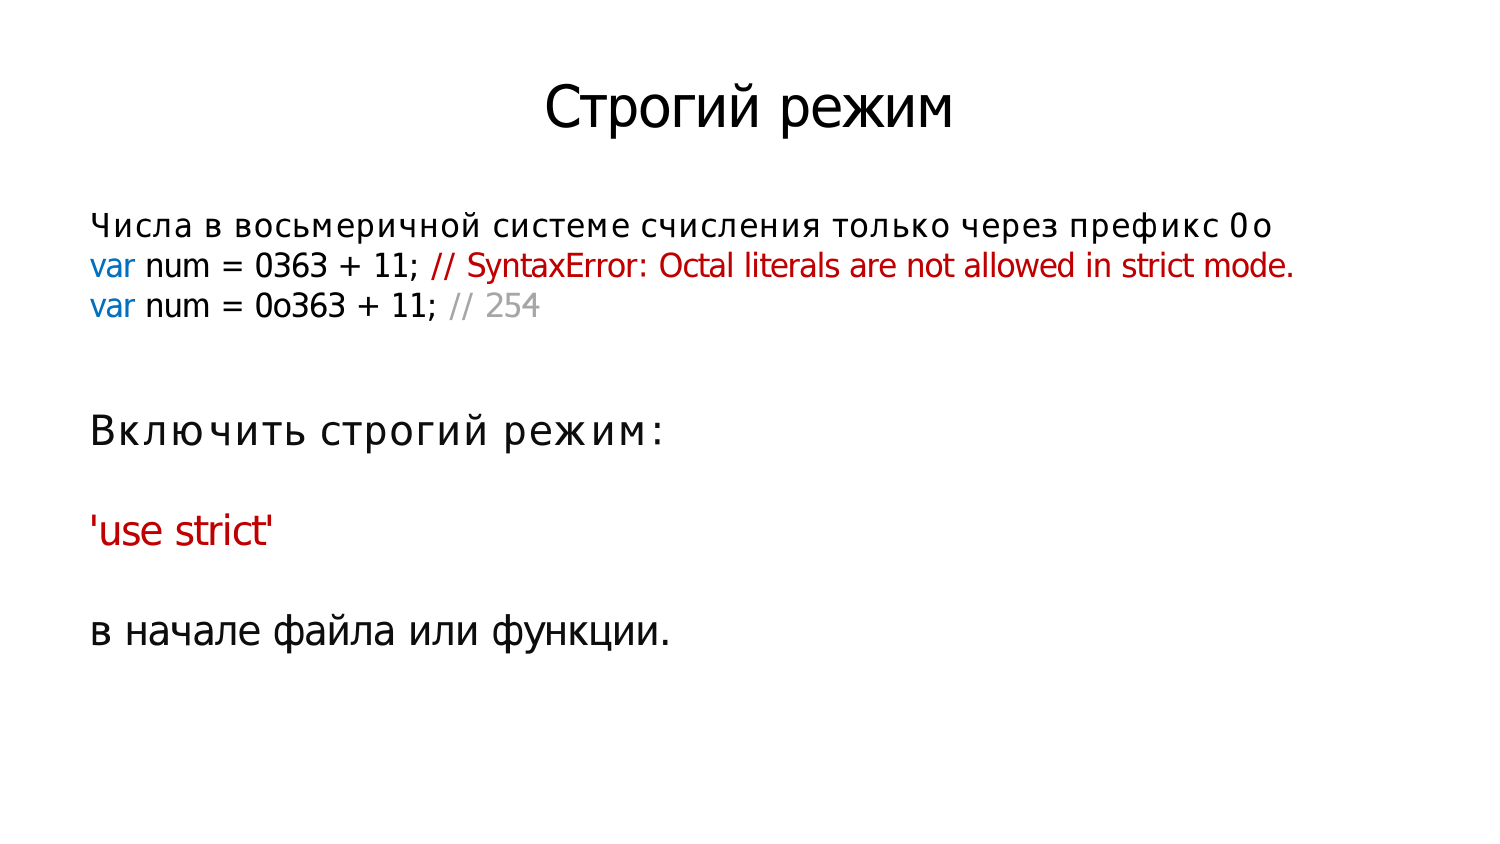

# Строгий режим
Числа в восьмеричной системе счисления только через префикс 0o
var num = 0363 + 11; // SyntaxError: Octal literals are not allowed in strict mode.
var num = 0o363 + 11; // 254

Включить строгий режим:

'use strict'

в начале файла или функции.